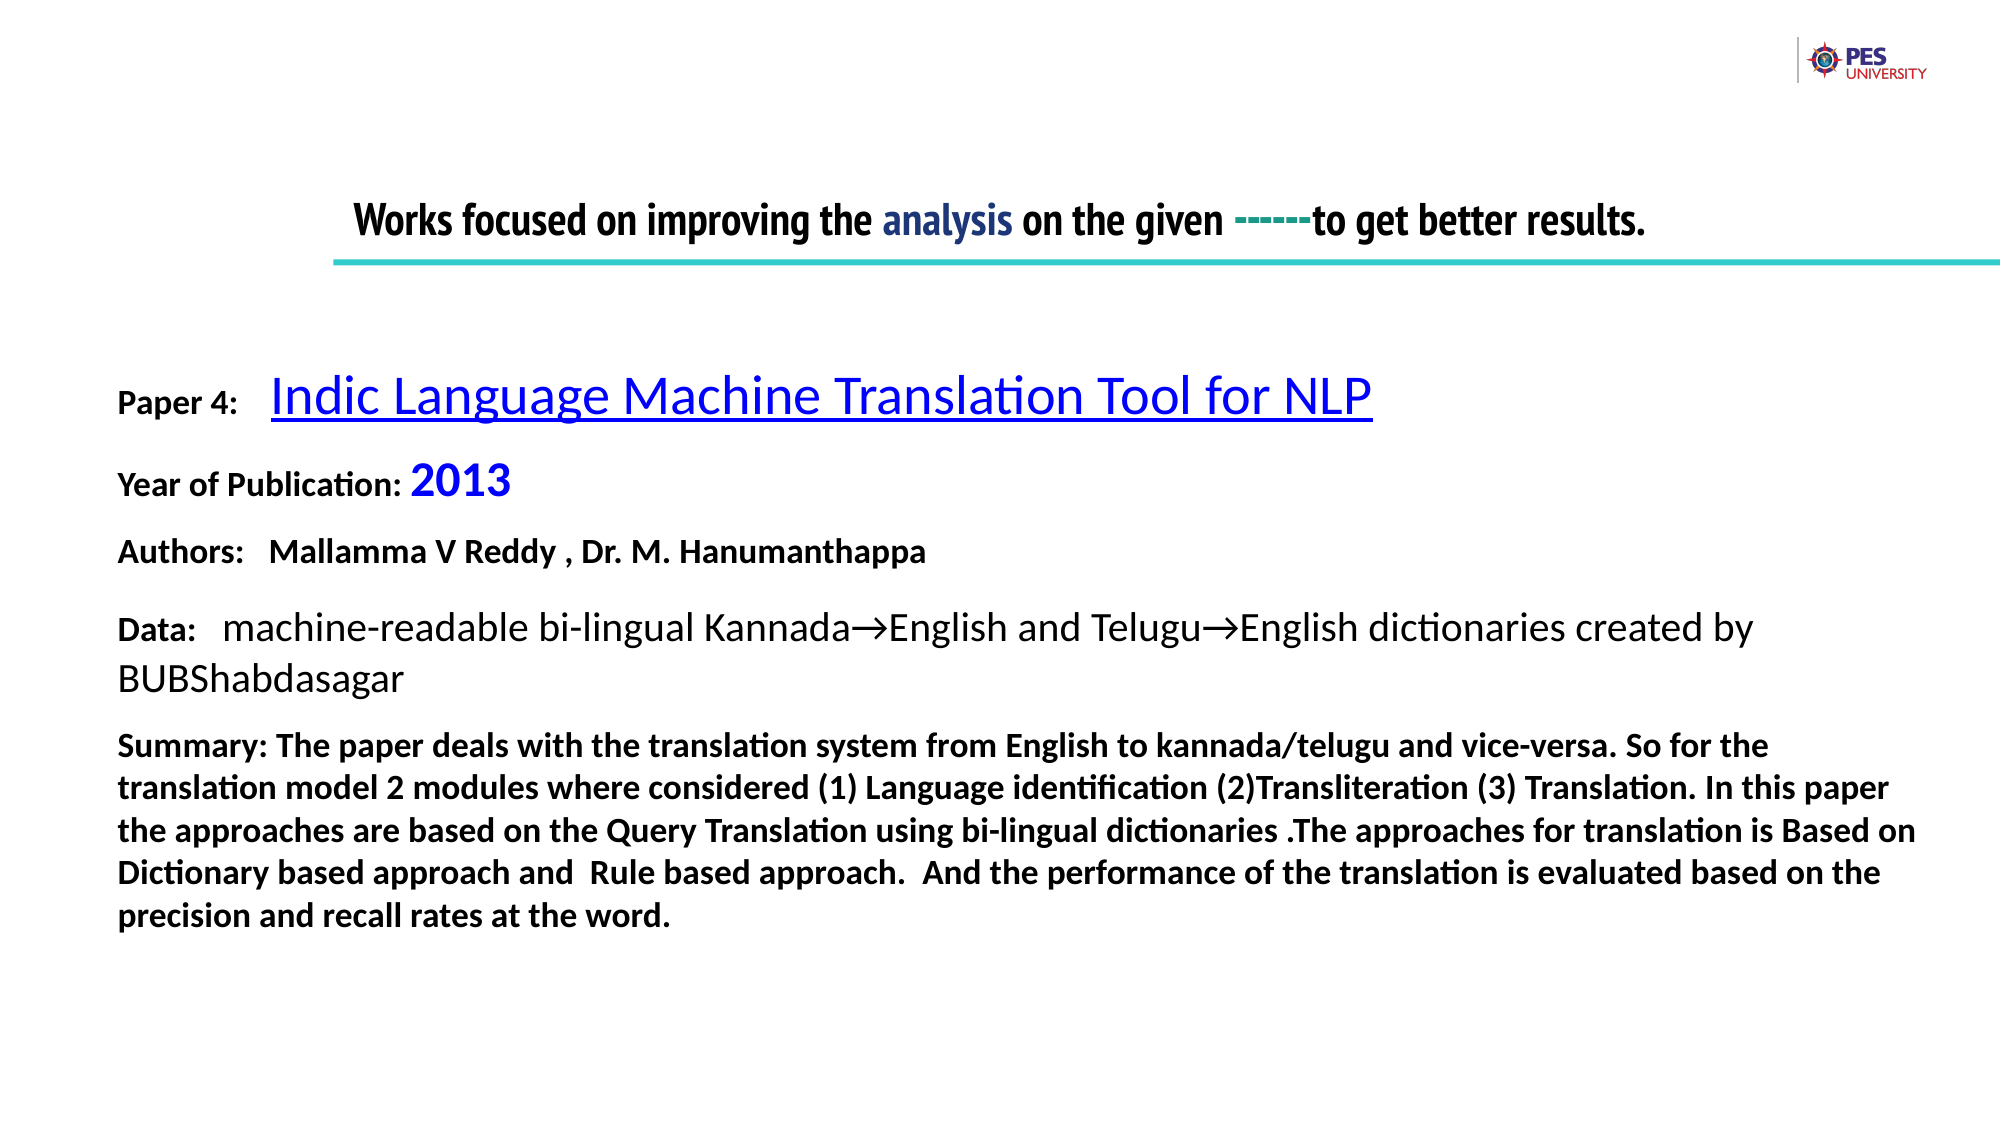

Works focused on improving the analysis on the given ------to get better results.

Paper 4:    Indic Language Machine Translation Tool for NLP
Year of Publication: 2013
Authors:   Mallamma V Reddy , Dr. M. Hanumanthappa
Data:   machine-readable bi-lingual Kannada→English and Telugu→English dictionaries created by BUBShabdasagar
Summary: The paper deals with the translation system from English to kannada/telugu and vice-versa. So for the translation model 2 modules where considered (1) Language identification (2)Transliteration (3) Translation. In this paper the approaches are based on the Query Translation using bi-lingual dictionaries .The approaches for translation is Based on  Dictionary based approach and  Rule based approach.  And the performance of the translation is evaluated based on the precision and recall rates at the word.